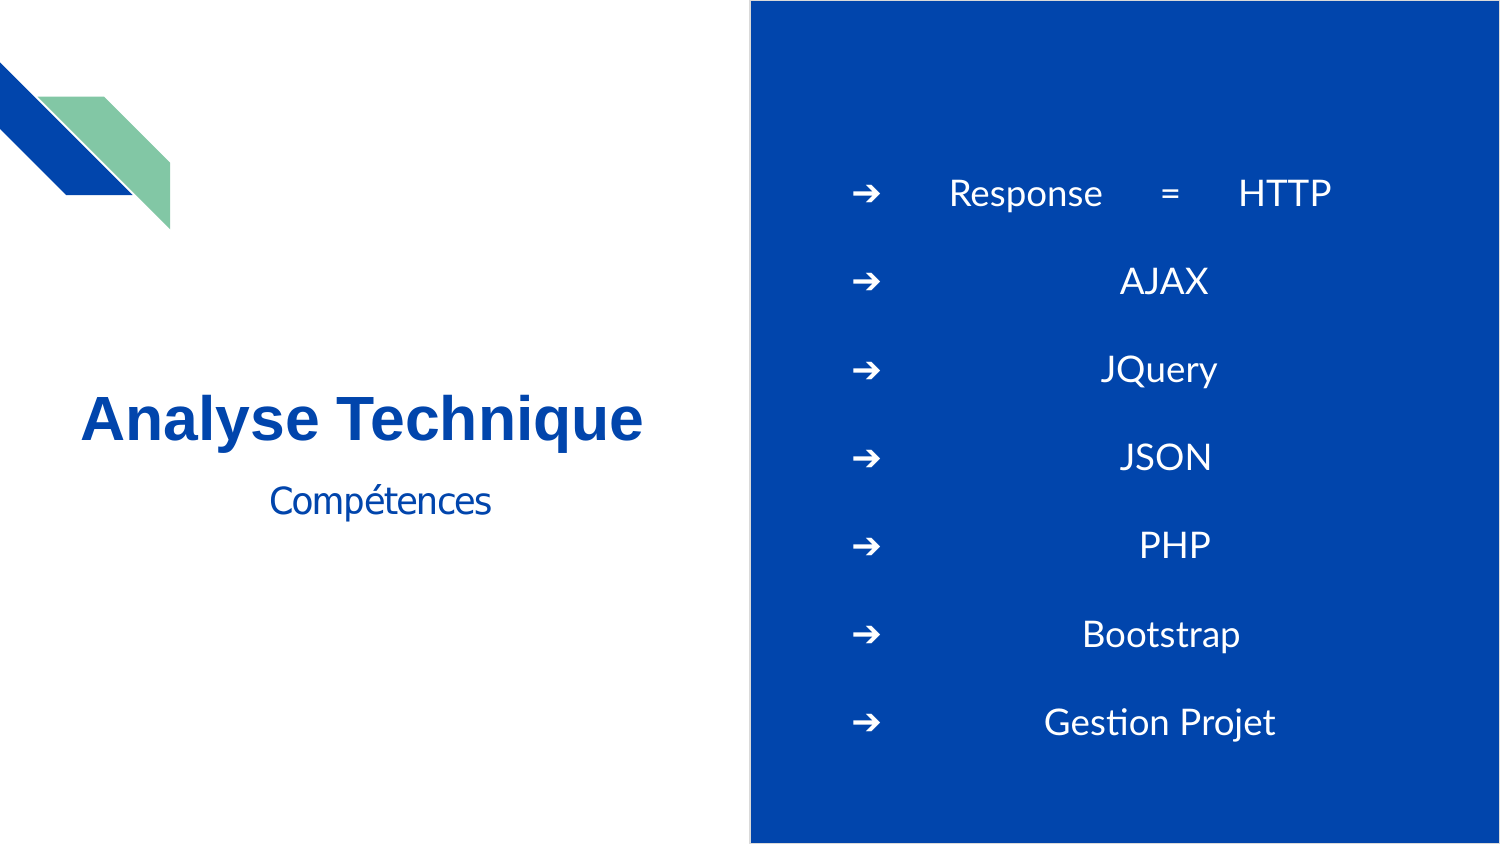

Response      =      HTTP
                       AJAX
                     JQuery
                       JSON
                         PHP
                   Bootstrap
               Gestion Projet
# Analyse Technique
Compétences